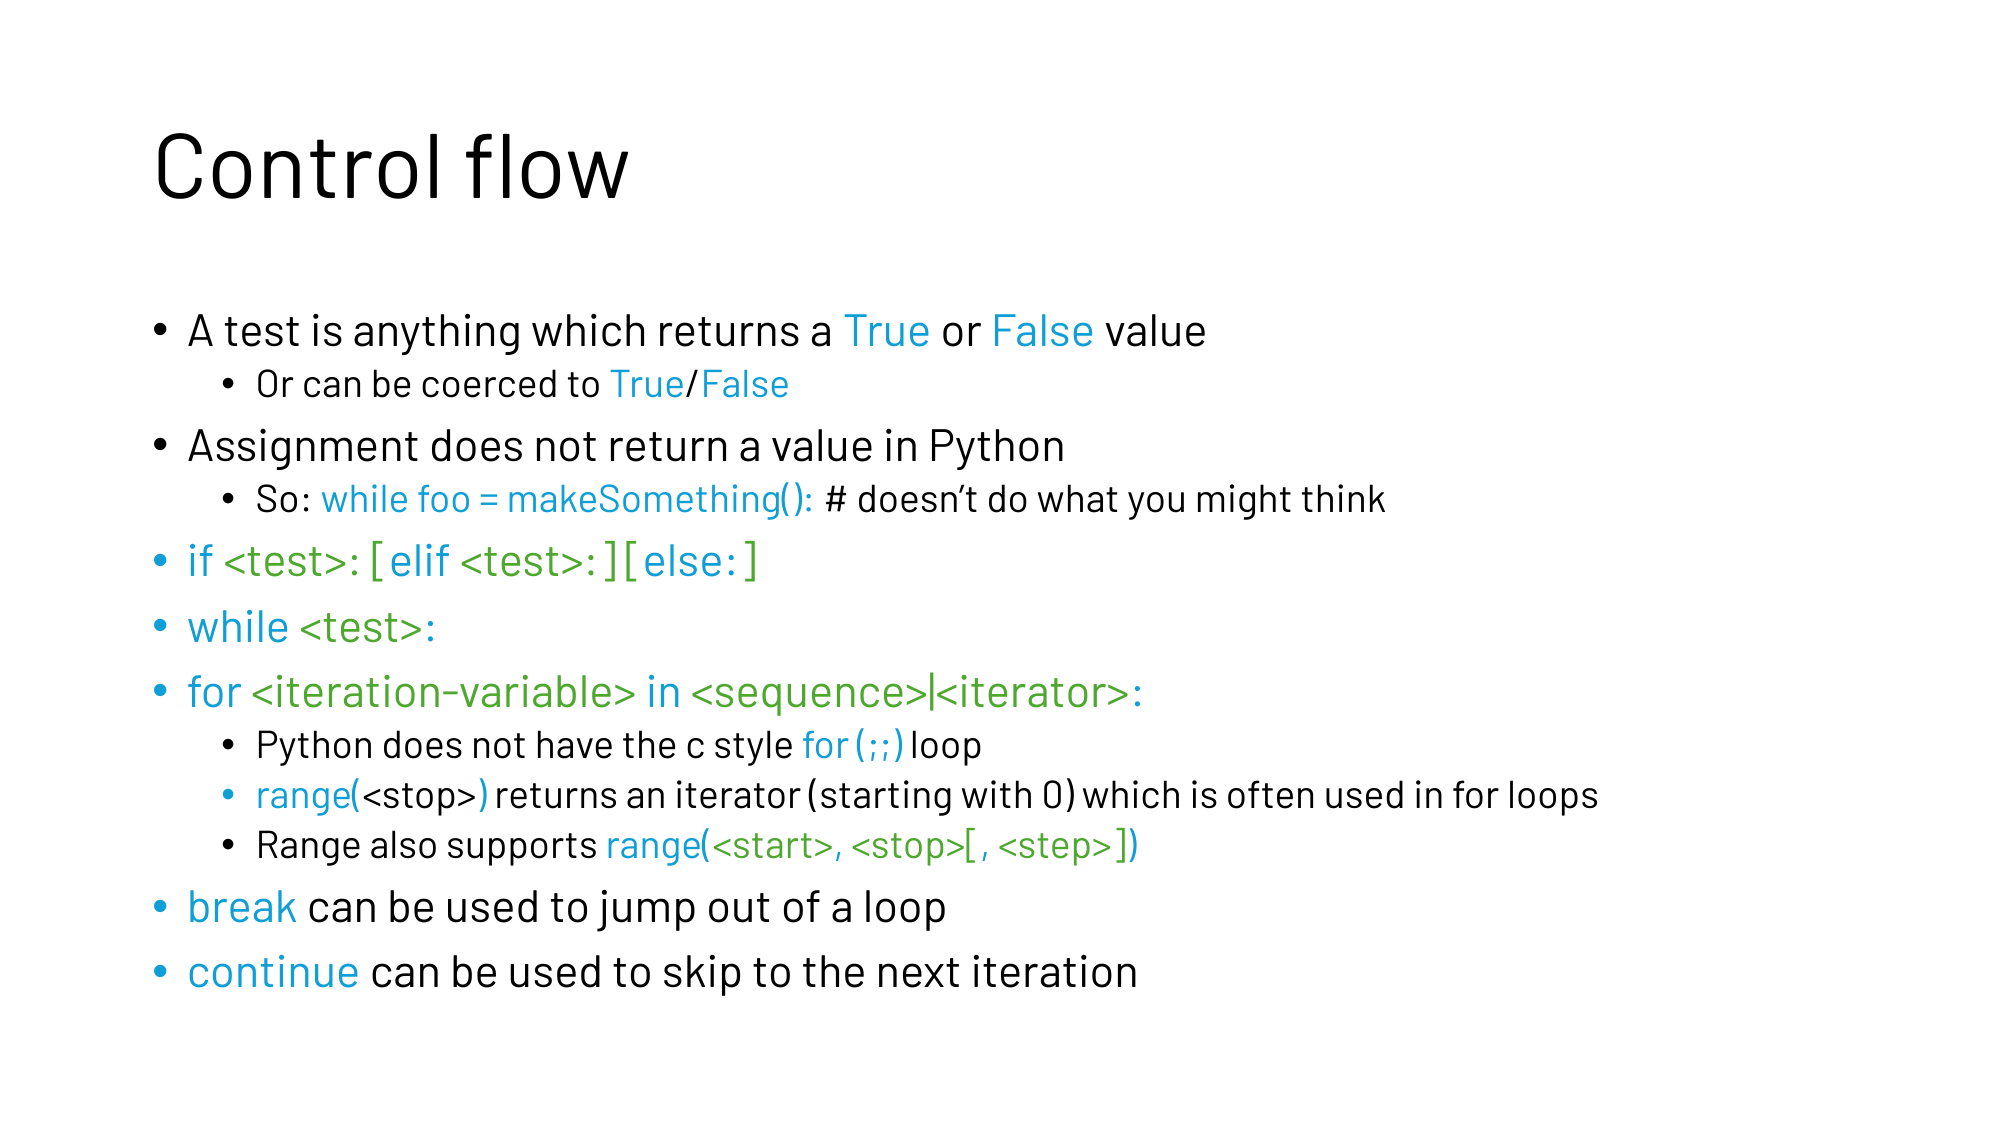

# Control flow
A test is anything which returns a True or False value
Or can be coerced to True/False
Assignment does not return a value in Python
So: while foo = makeSomething(): # doesn’t do what you might think
if <test>: [elif <test>:] [else:]
while <test>:
for <iteration-variable> in <sequence>|<iterator>:
Python does not have the c style for (;;) loop
range(<stop>) returns an iterator (starting with 0) which is often used in for loops
Range also supports range(<start>, <stop>[, <step>])
break can be used to jump out of a loop
continue can be used to skip to the next iteration